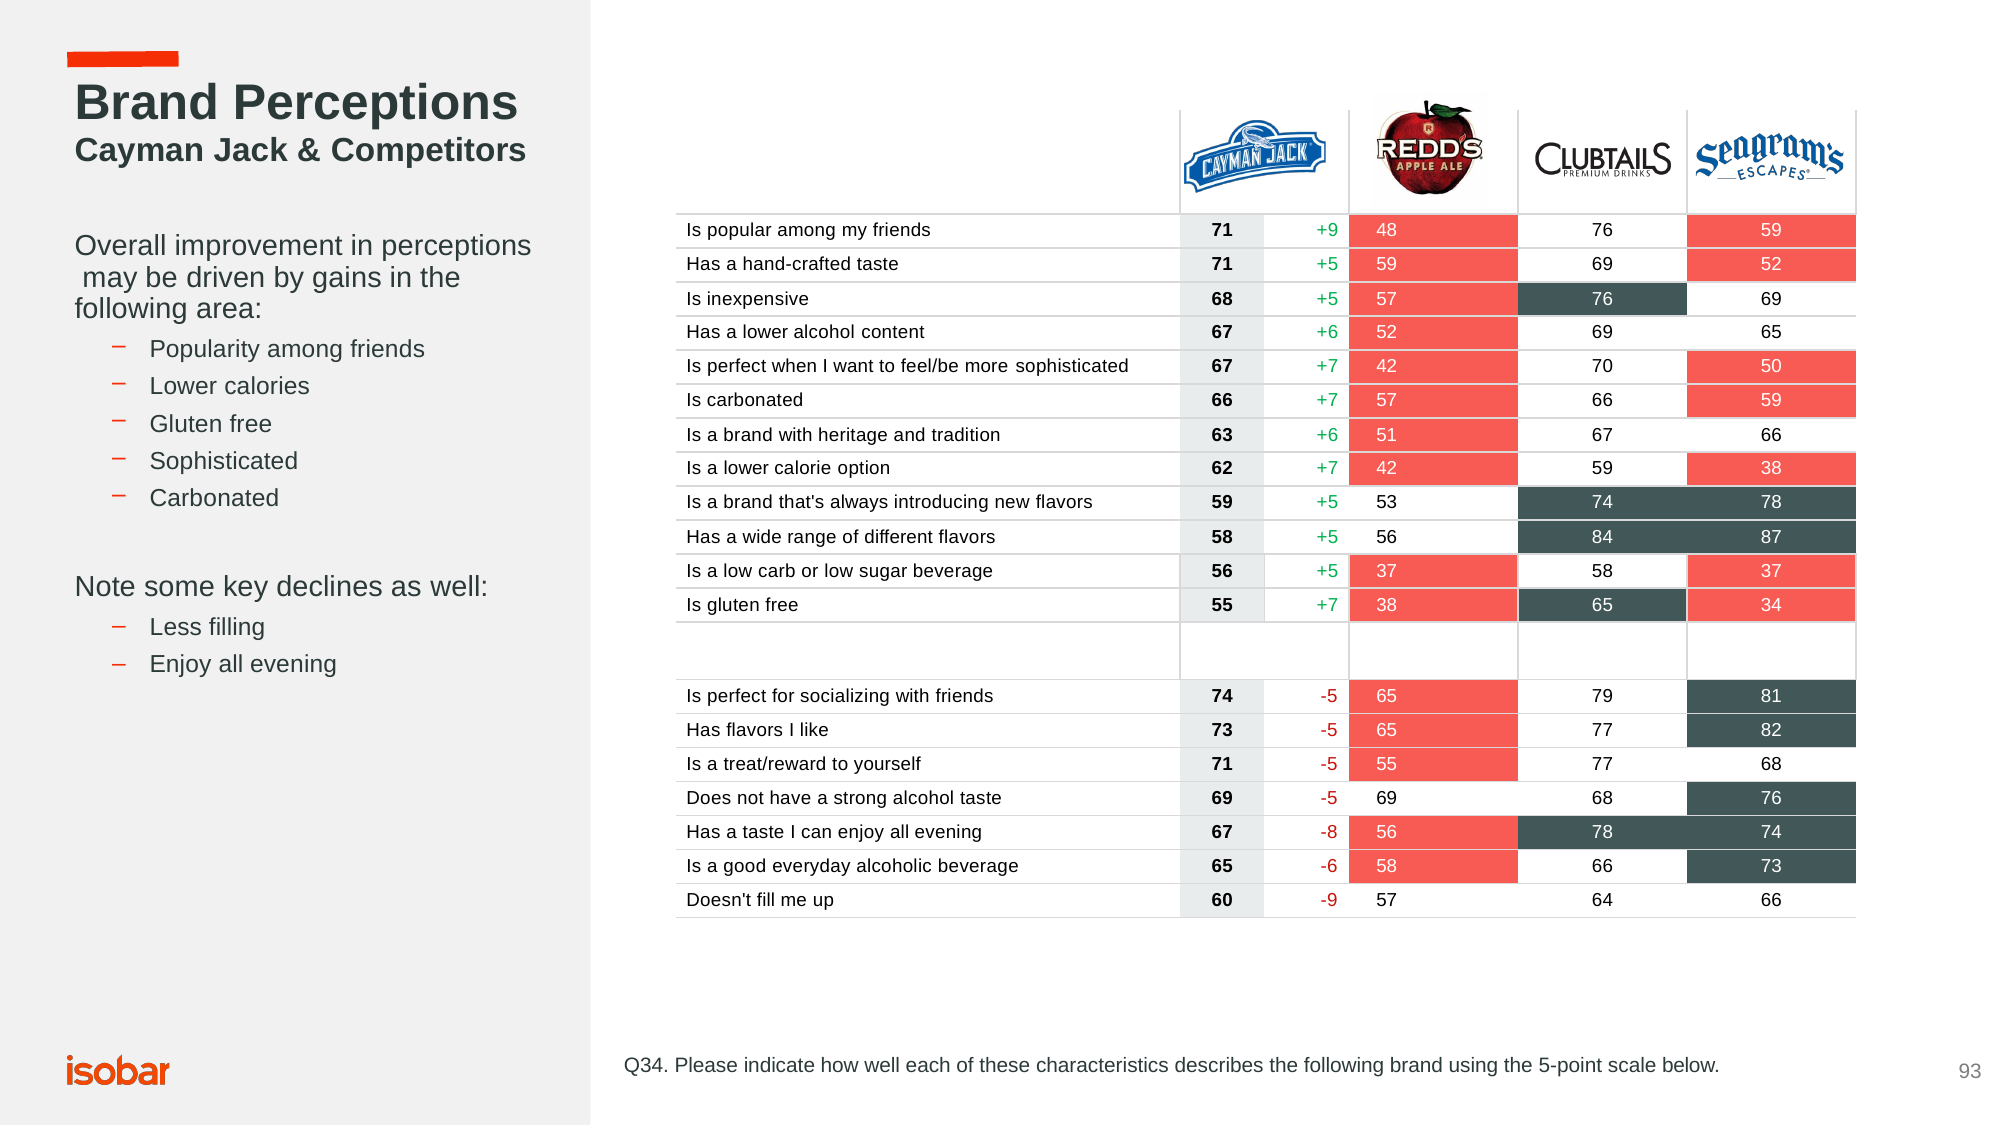

# Brand Perceptions
Cayman Jack & Competitors

|  |  |  |  |  |  |
| --- | --- | --- | --- | --- | --- |
| Is popular among my friends | 71 | +9 | 48 | 76 | 59 |
| Has a hand-crafted taste | 71 | +5 | 59 | 69 | 52 |
| Is inexpensive | 68 | +5 | 57 | 76 | 69 |
| Has a lower alcohol content | 67 | +6 | 52 | 69 | 65 |
| Is perfect when I want to feel/be more sophisticated | 67 | +7 | 42 | 70 | 50 |
| Is carbonated | 66 | +7 | 57 | 66 | 59 |
| Is a brand with heritage and tradition | 63 | +6 | 51 | 67 | 66 |
| Is a lower calorie option | 62 | +7 | 42 | 59 | 38 |
| Is a brand that's always introducing new flavors | 59 | +5 | 53 | 74 | 78 |
| Has a wide range of different flavors | 58 | +5 | 56 | 84 | 87 |
| Is a low carb or low sugar beverage | 56 | +5 | 37 | 58 | 37 |
| Is gluten free | 55 | +7 | 38 | 65 | 34 |
|  |  |  |  |  |  |
| Is perfect for socializing with friends | 74 | -5 | 65 | 79 | 81 |
| Has flavors I like | 73 | -5 | 65 | 77 | 82 |
| Is a treat/reward to yourself | 71 | -5 | 55 | 77 | 68 |
| Does not have a strong alcohol taste | 69 | -5 | 69 | 68 | 76 |
| Has a taste I can enjoy all evening | 67 | -8 | 56 | 78 | 74 |
| Is a good everyday alcoholic beverage | 65 | -6 | 58 | 66 | 73 |
| Doesn't fill me up | 60 | -9 | 57 | 64 | 66 |

Overall improvement in perceptions  may be driven by gains in the  following area:
Popularity among friends
Lower calories
Gluten free
Sophisticated
Carbonated

Note some key declines as well:
Less filling
Enjoy all evening
Q34. Please indicate how well each of these characteristics describes the following brand using the 5-point scale below.

93
93